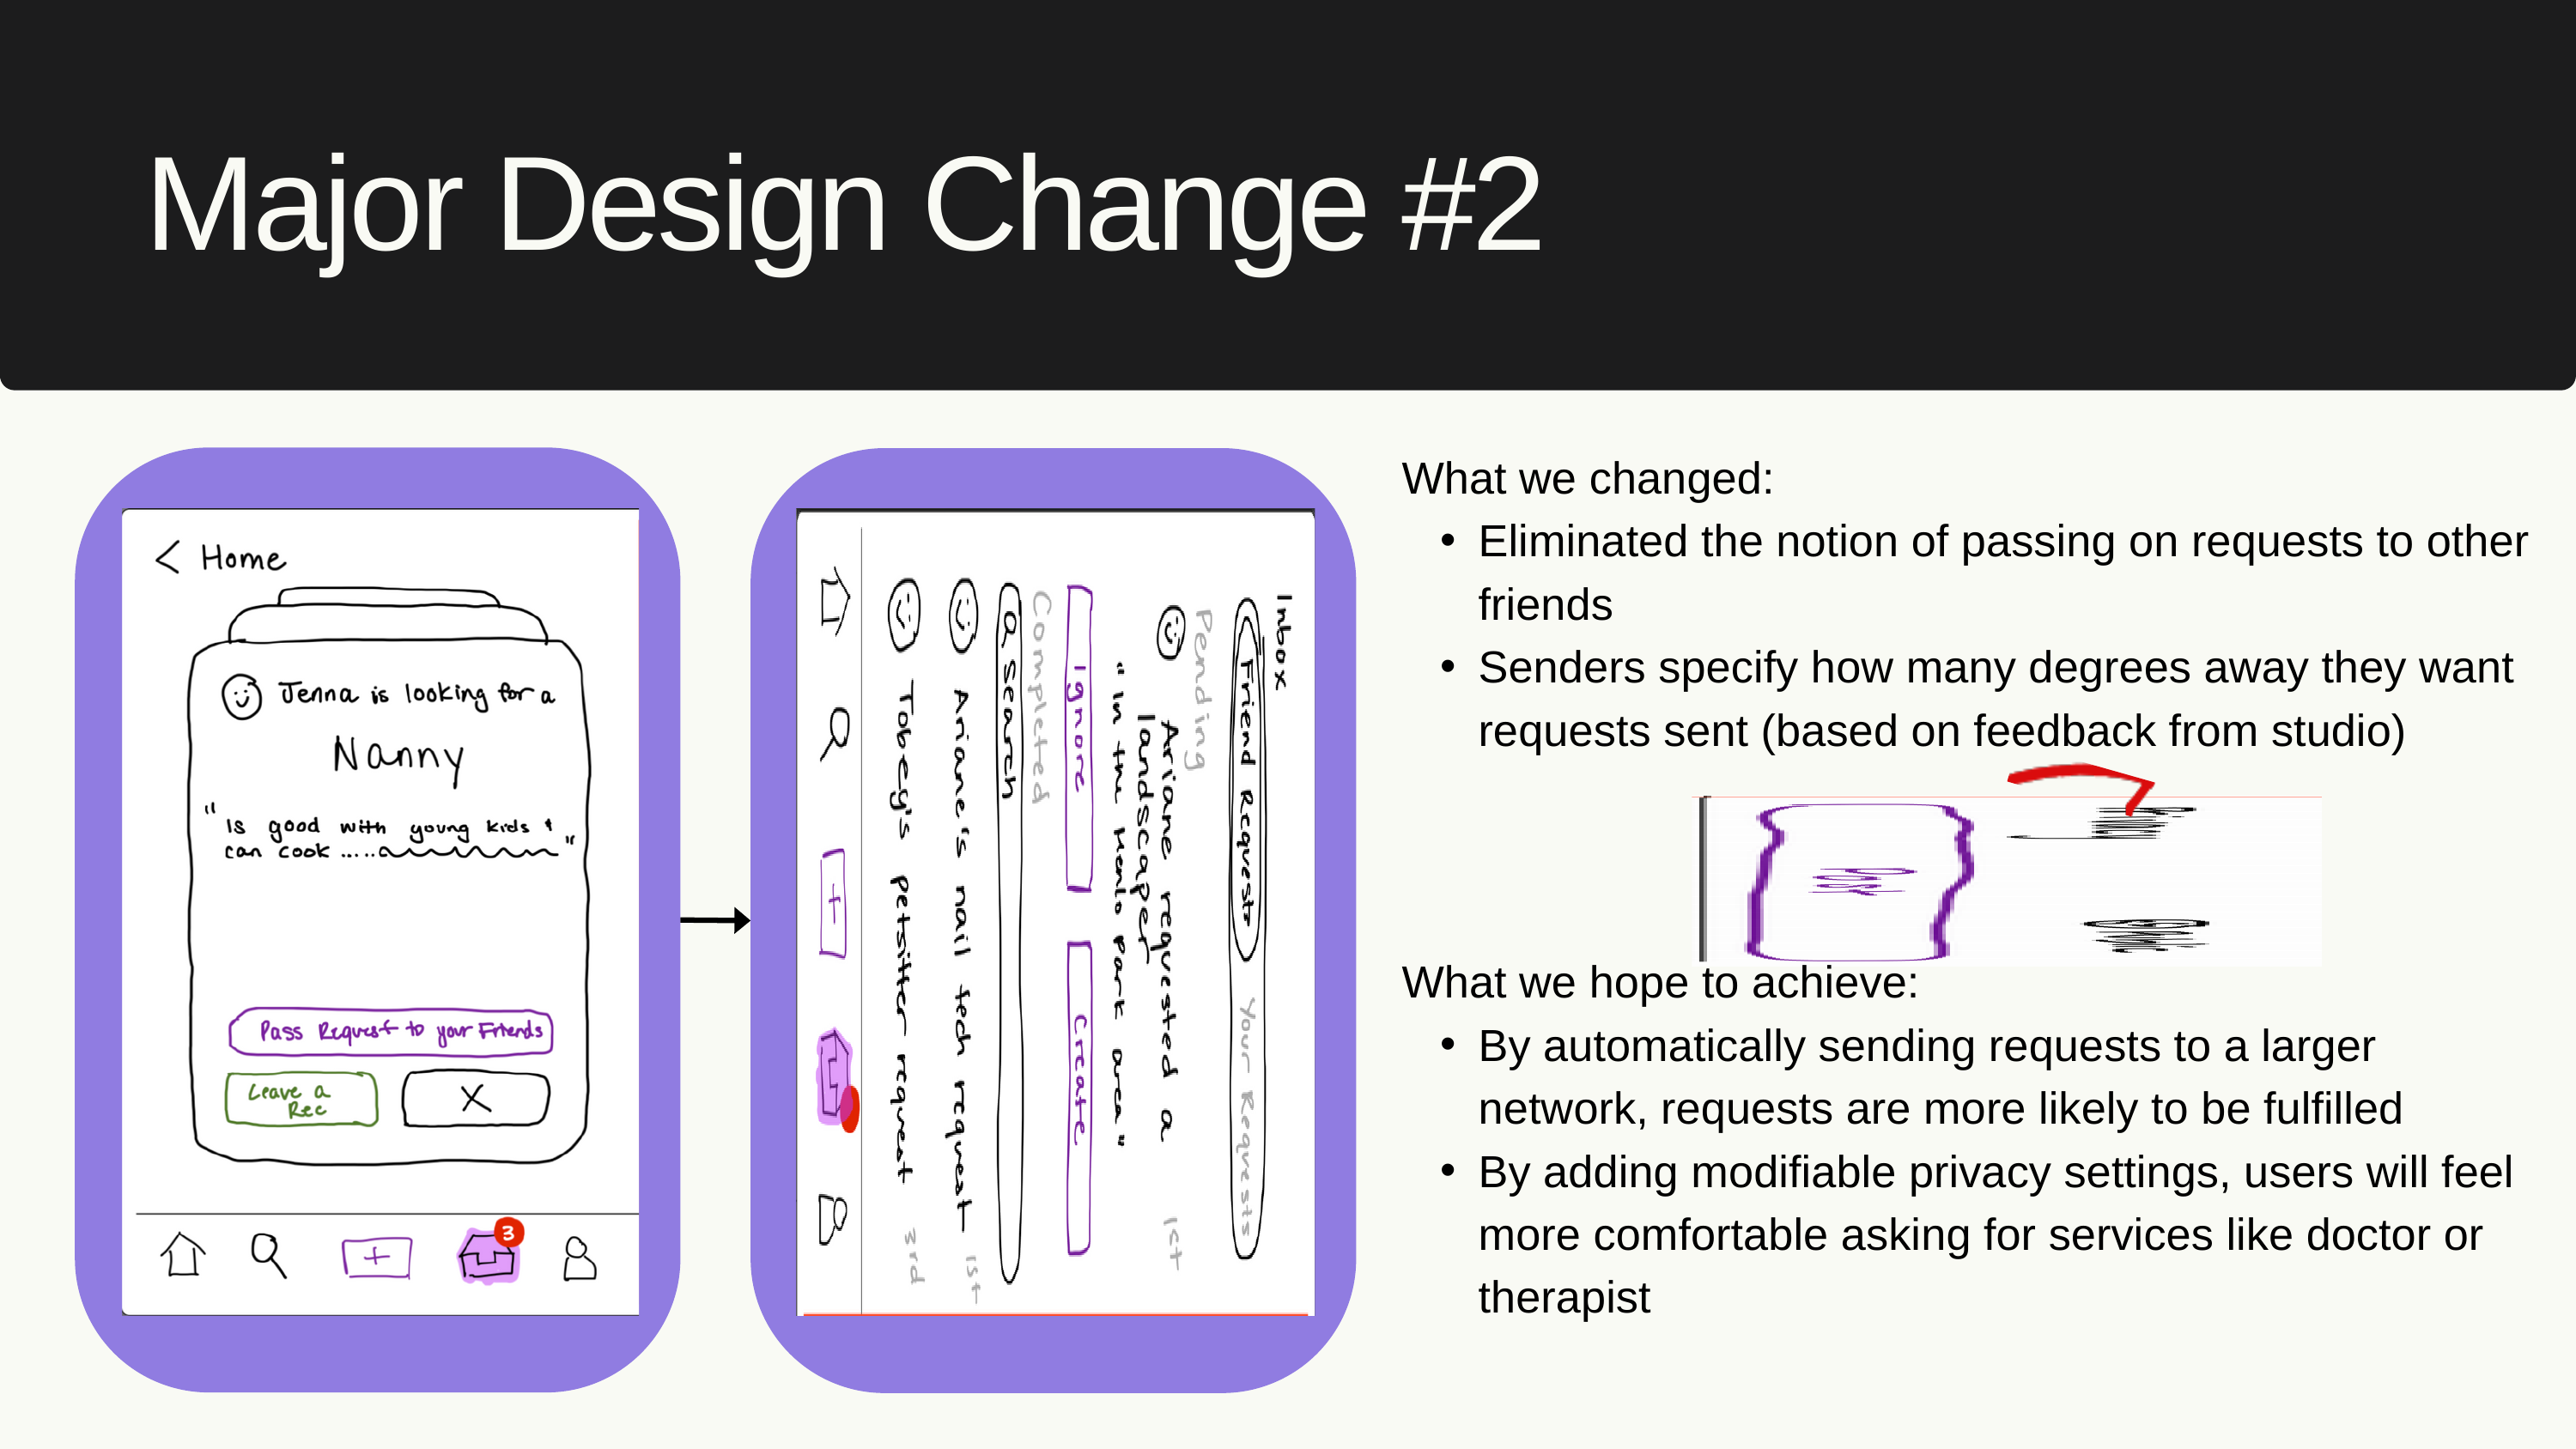

Major Design Change #2
What we changed:
Eliminated the notion of passing on requests to other friends
Senders specify how many degrees away they want requests sent (based on feedback from studio)

What we hope to achieve:
By automatically sending requests to a larger network, requests are more likely to be fulfilled
By adding modifiable privacy settings, users will feel more comfortable asking for services like doctor or therapist